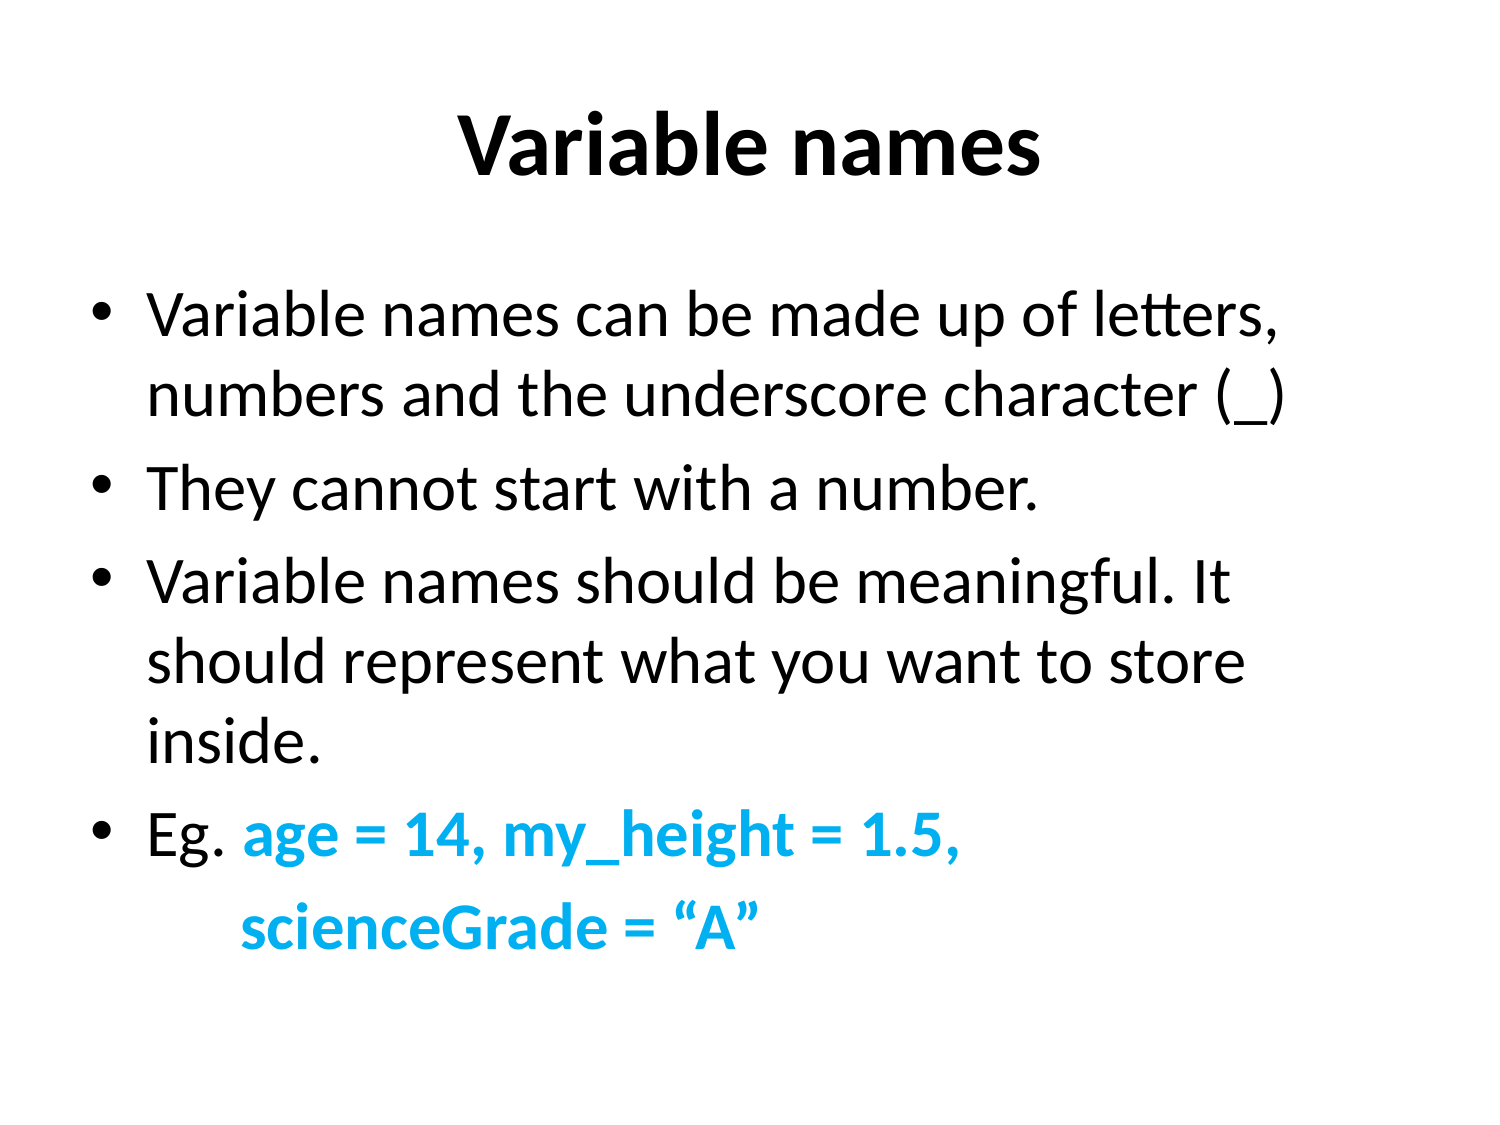

# Variable names
Variable names can be made up of letters, numbers and the underscore character (_)
They cannot start with a number.
Variable names should be meaningful. It should represent what you want to store inside.
Eg. age = 14, my_height = 1.5,
	scienceGrade = “A”